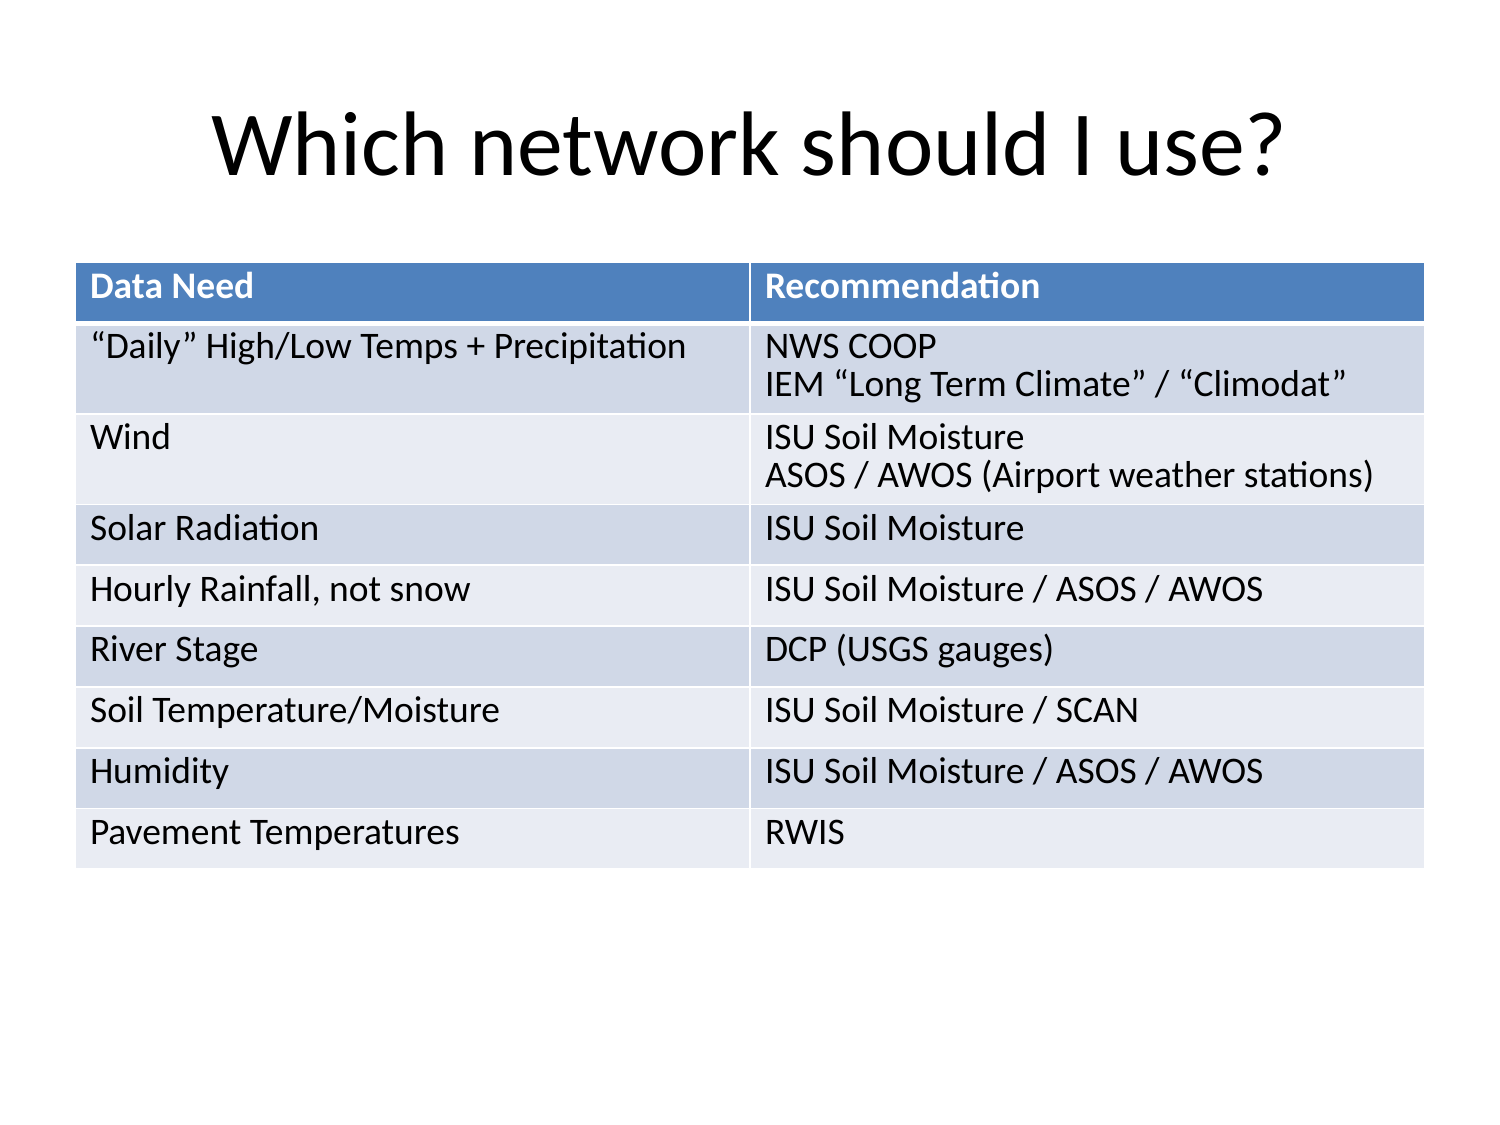

# Which network should I use?
| Data Need | Recommendation |
| --- | --- |
| “Daily” High/Low Temps + Precipitation | NWS COOP IEM “Long Term Climate” / “Climodat” |
| Wind | ISU Soil Moisture ASOS / AWOS (Airport weather stations) |
| Solar Radiation | ISU Soil Moisture |
| Hourly Rainfall, not snow | ISU Soil Moisture / ASOS / AWOS |
| River Stage | DCP (USGS gauges) |
| Soil Temperature/Moisture | ISU Soil Moisture / SCAN |
| Humidity | ISU Soil Moisture / ASOS / AWOS |
| Pavement Temperatures | RWIS |